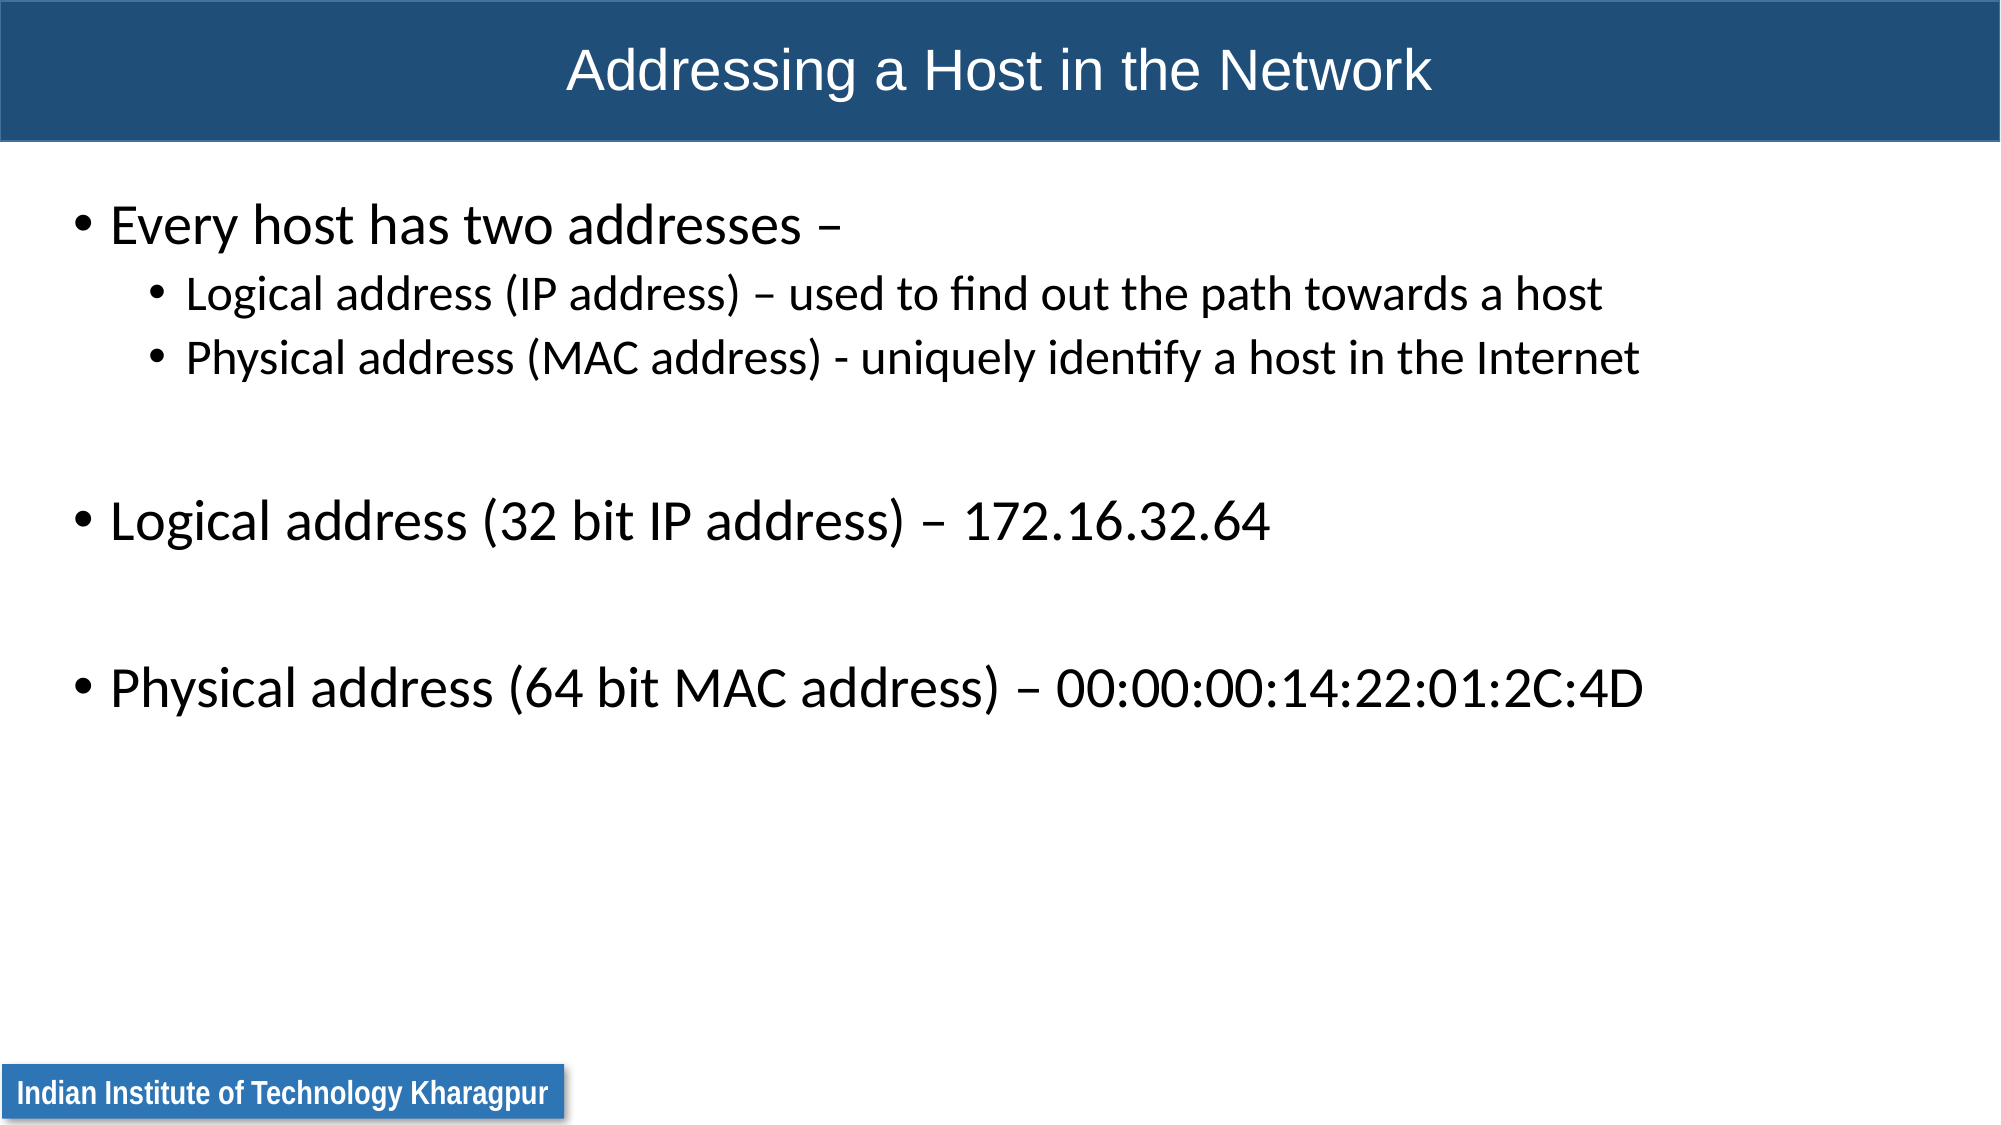

# Addressing a Host in the Network
Every host has two addresses –
Logical address (IP address) – used to find out the path towards a host
Physical address (MAC address) - uniquely identify a host in the Internet

Logical address (32 bit IP address) – 172.16.32.64

Physical address (64 bit MAC address) – 00:00:00:14:22:01:2C:4D